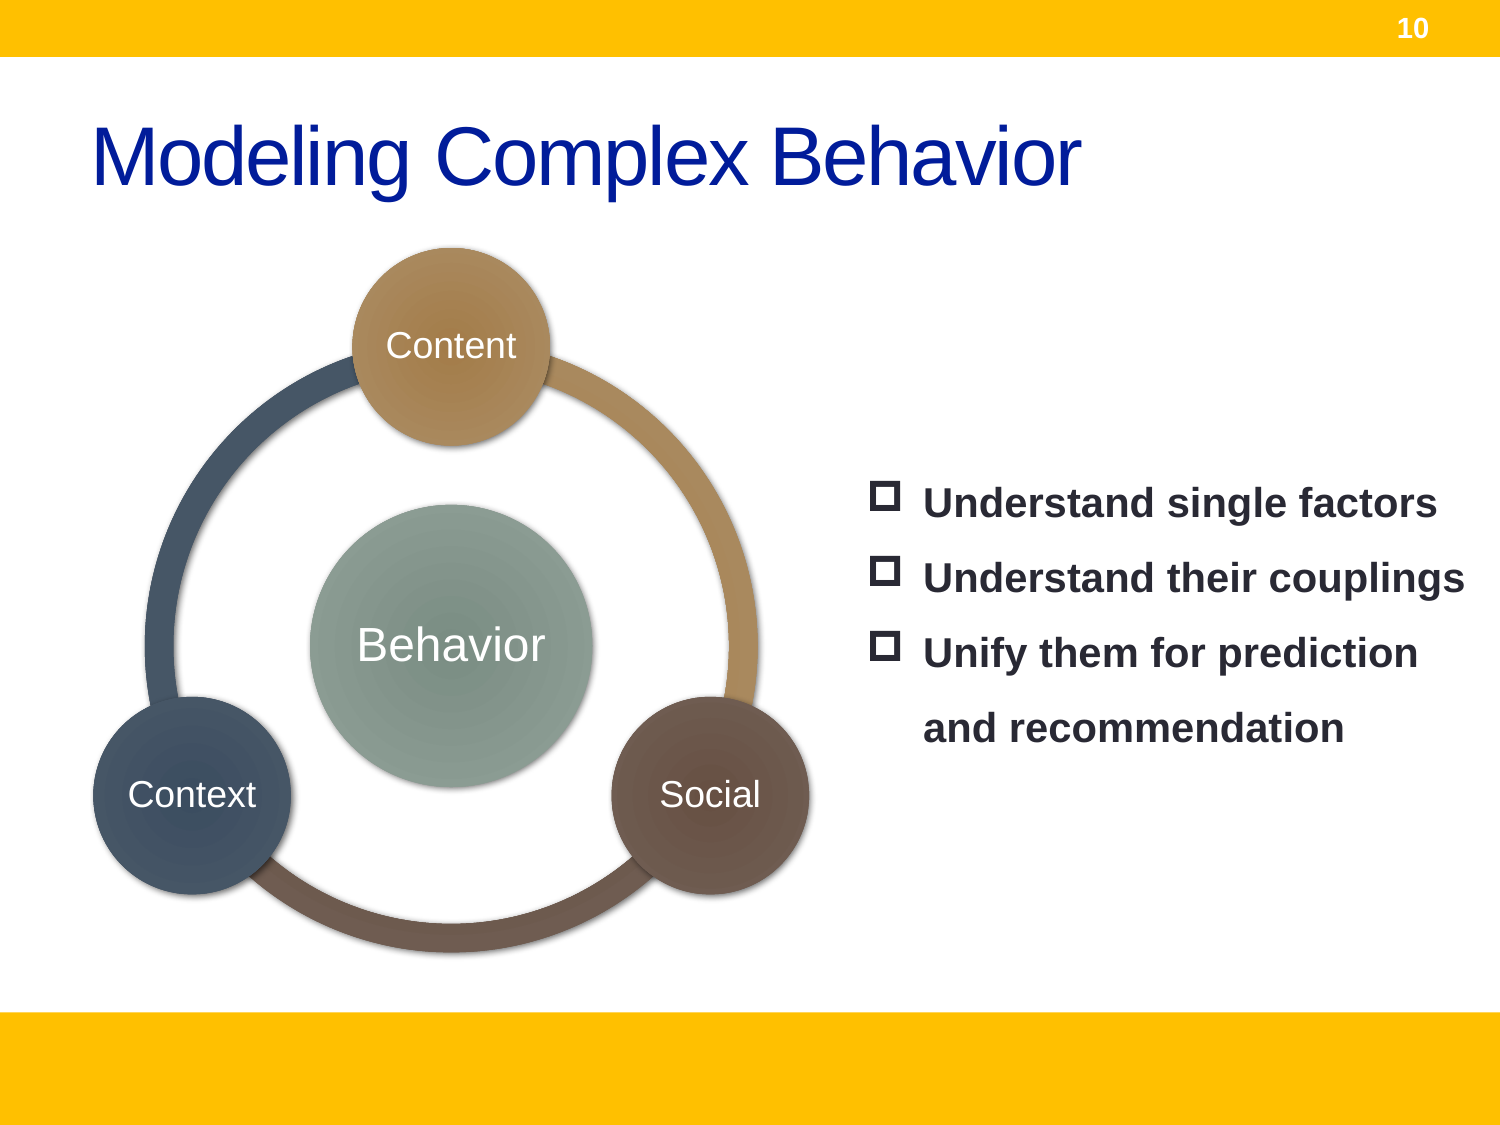

10
# Modeling Complex Behavior
Behavior
Content
Social
Context
Understand single factors
Understand their couplings
Unify them for prediction and recommendation